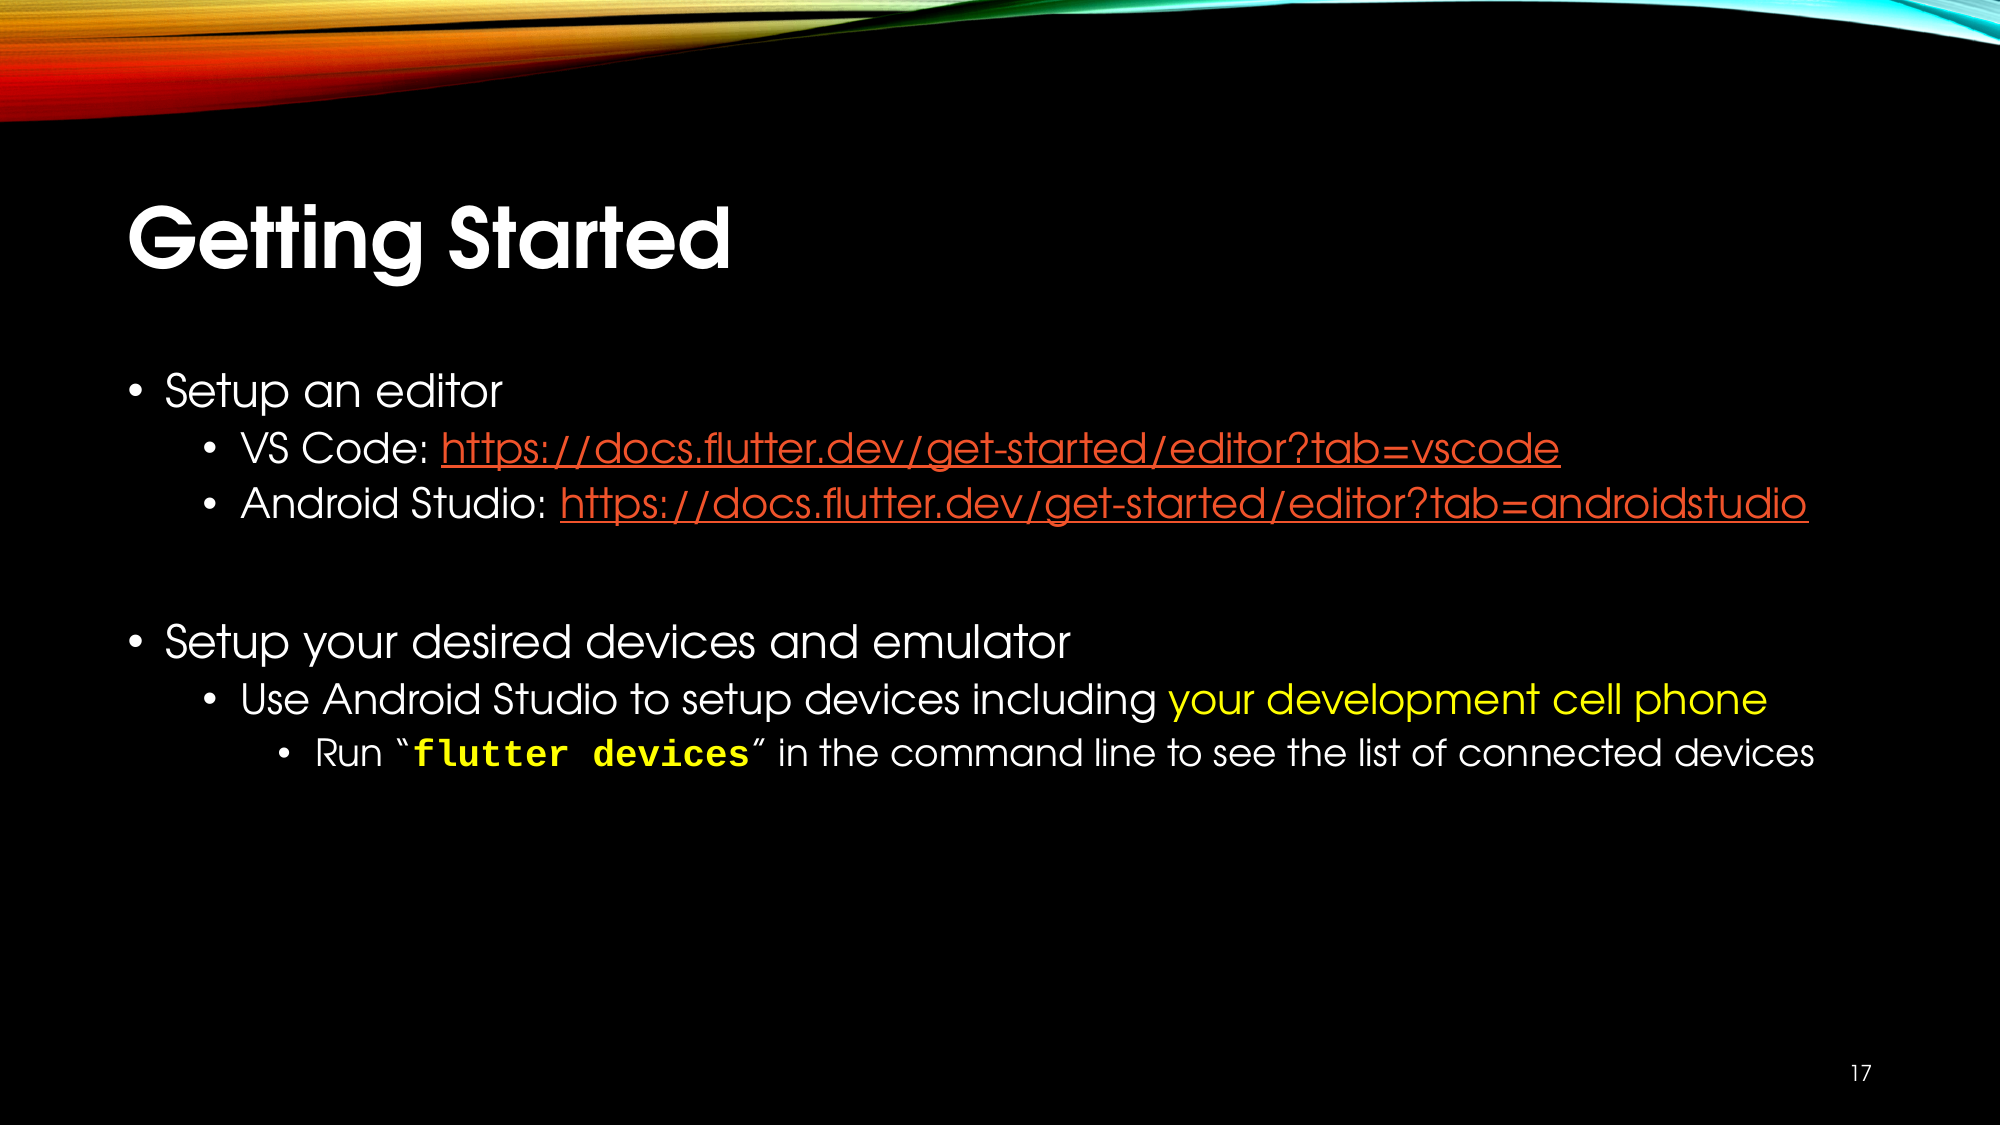

# Getting Started
Setup an editor
VS Code: https://docs.flutter.dev/get-started/editor?tab=vscode
Android Studio: https://docs.flutter.dev/get-started/editor?tab=androidstudio

Setup your desired devices and emulator
Use Android Studio to setup devices including your development cell phone
Run “flutter devices” in the command line to see the list of connected devices
17